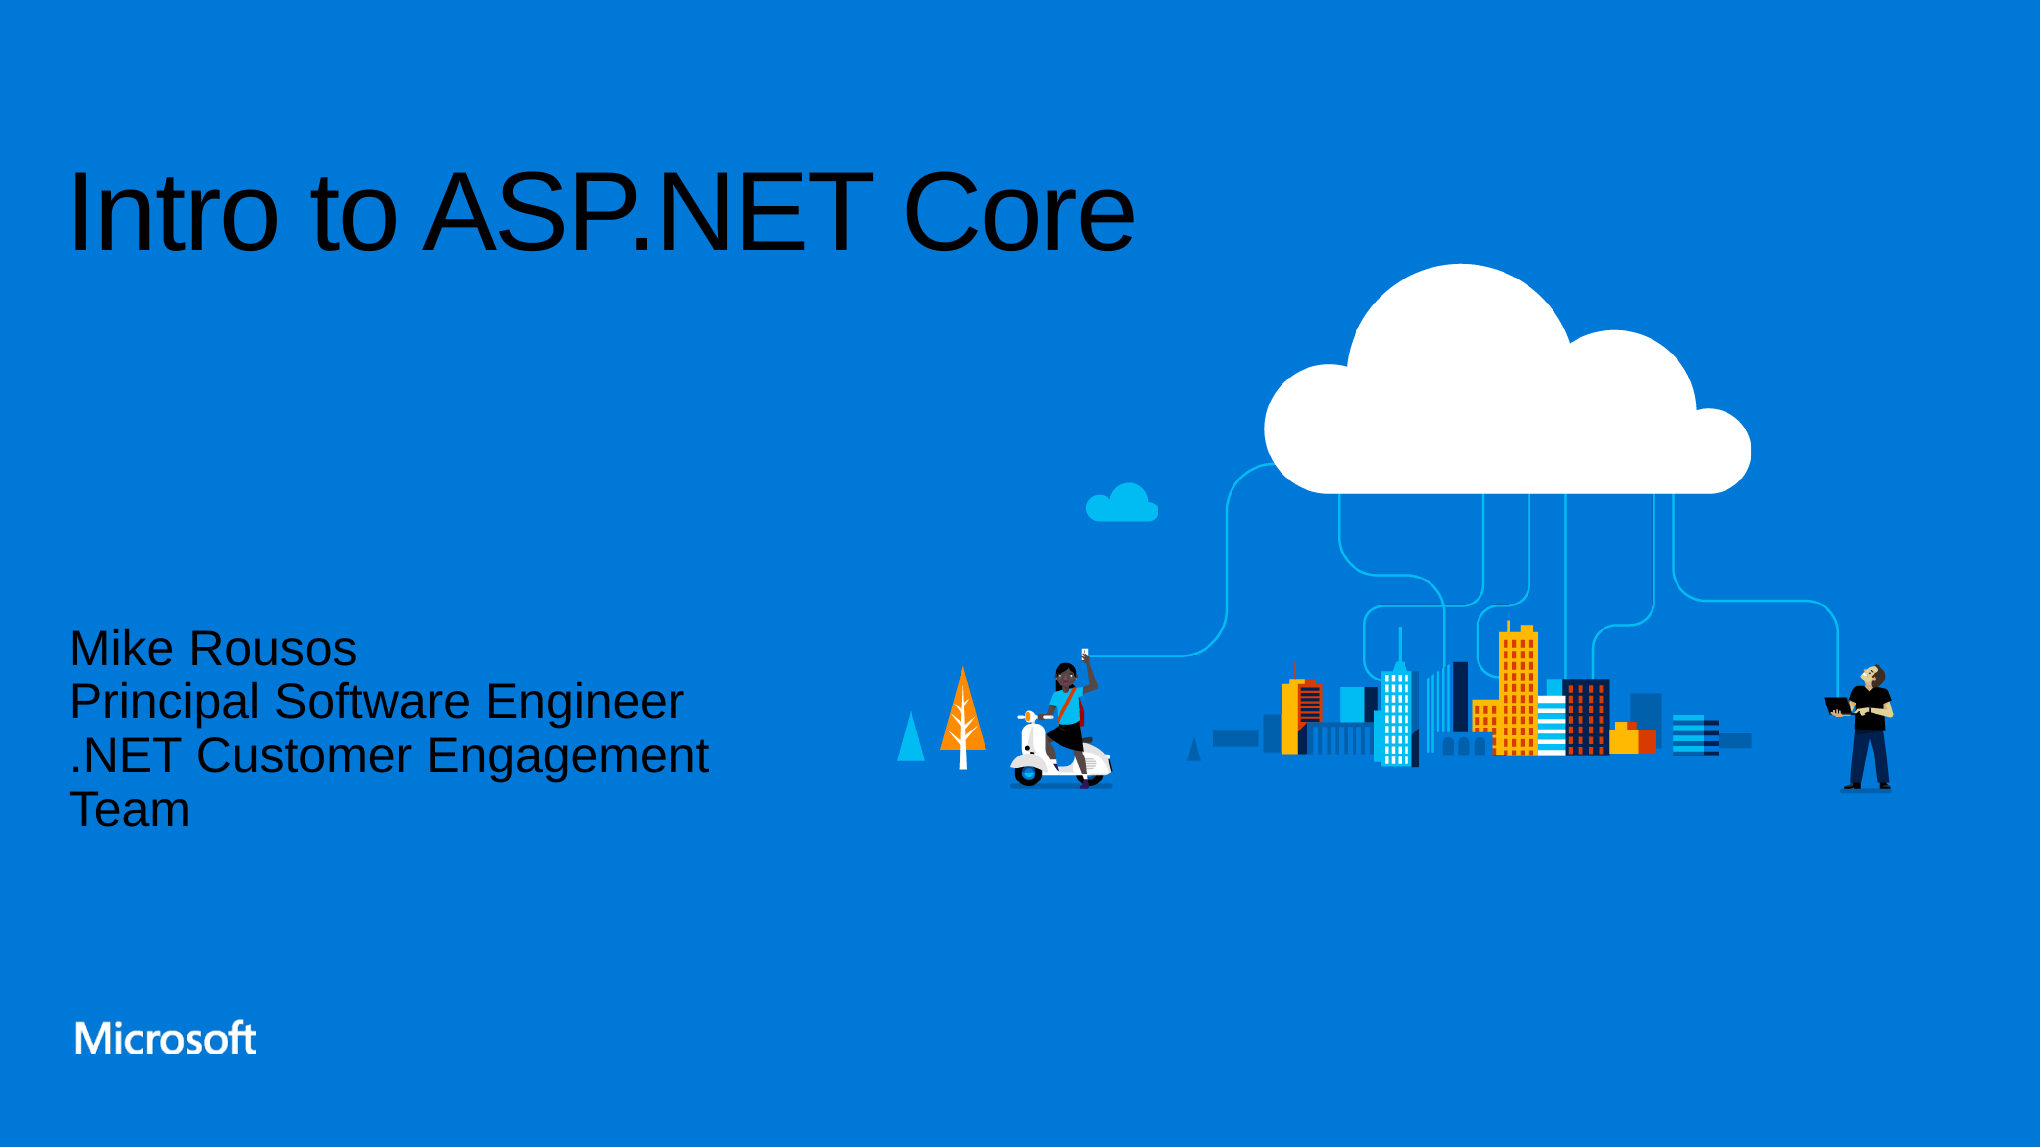

# Intro to ASP.NET Core
Mike Rousos
Principal Software Engineer
.NET Customer Engagement Team